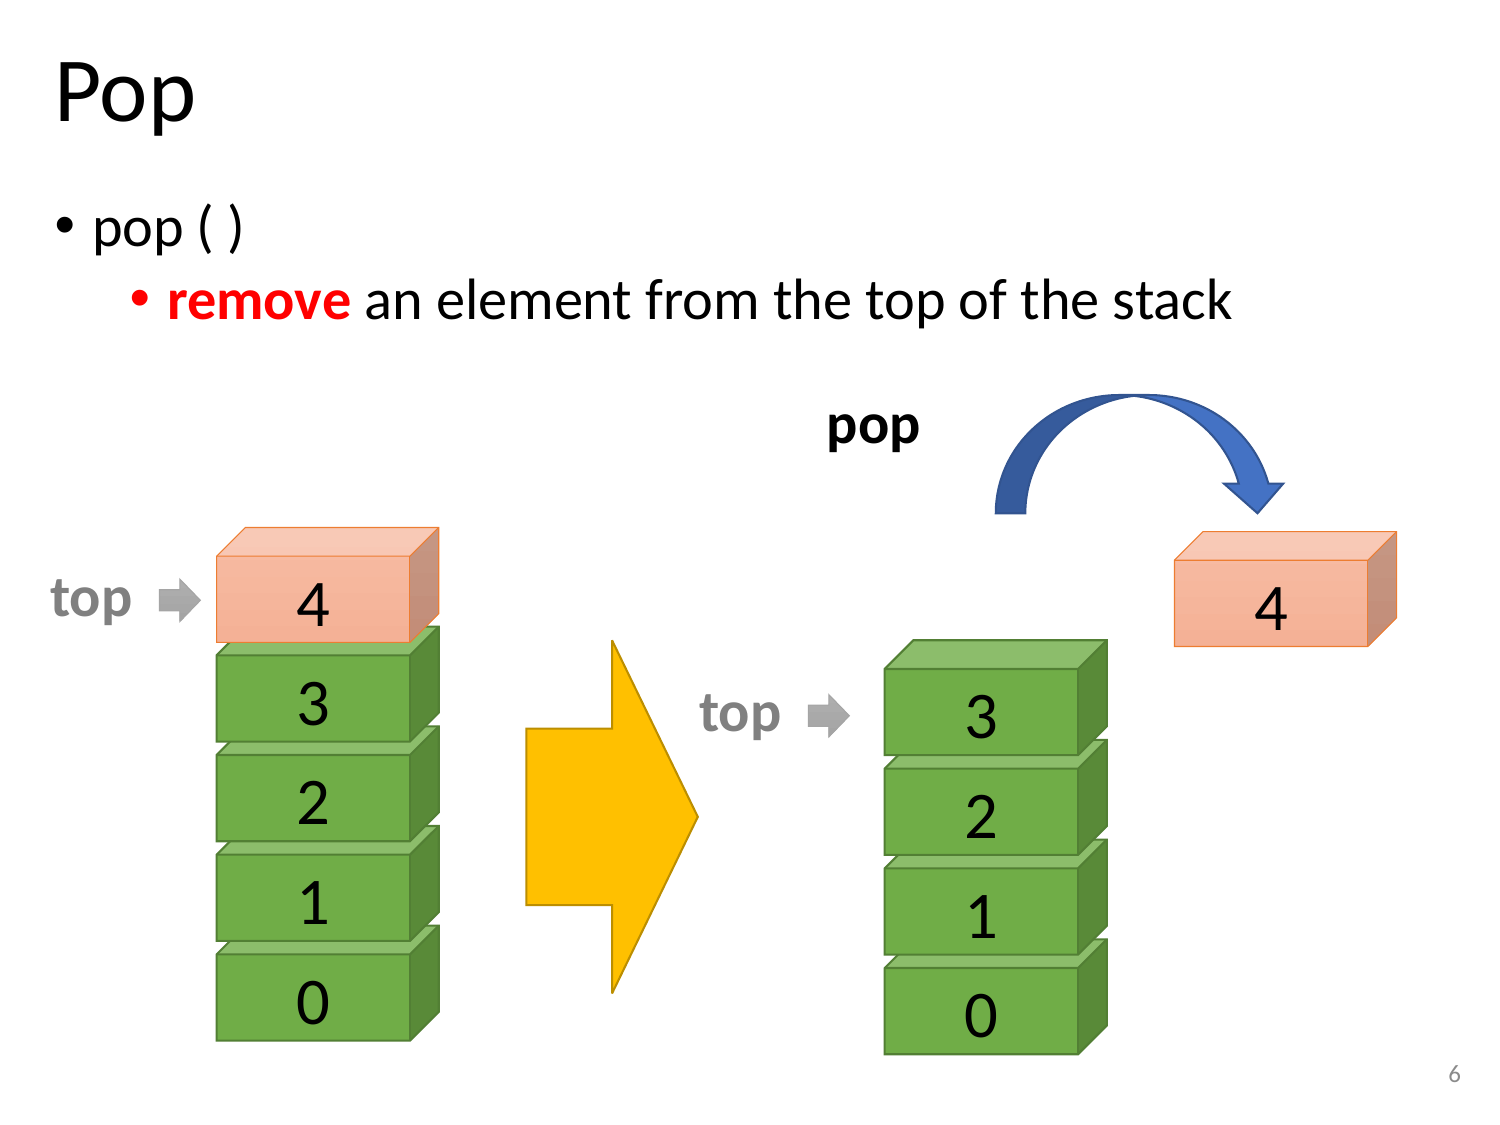

# Pop
pop ( )
remove an element from the top of the stack

pop

4
4
top

3

3
top

2
2
1
1
0
0
6